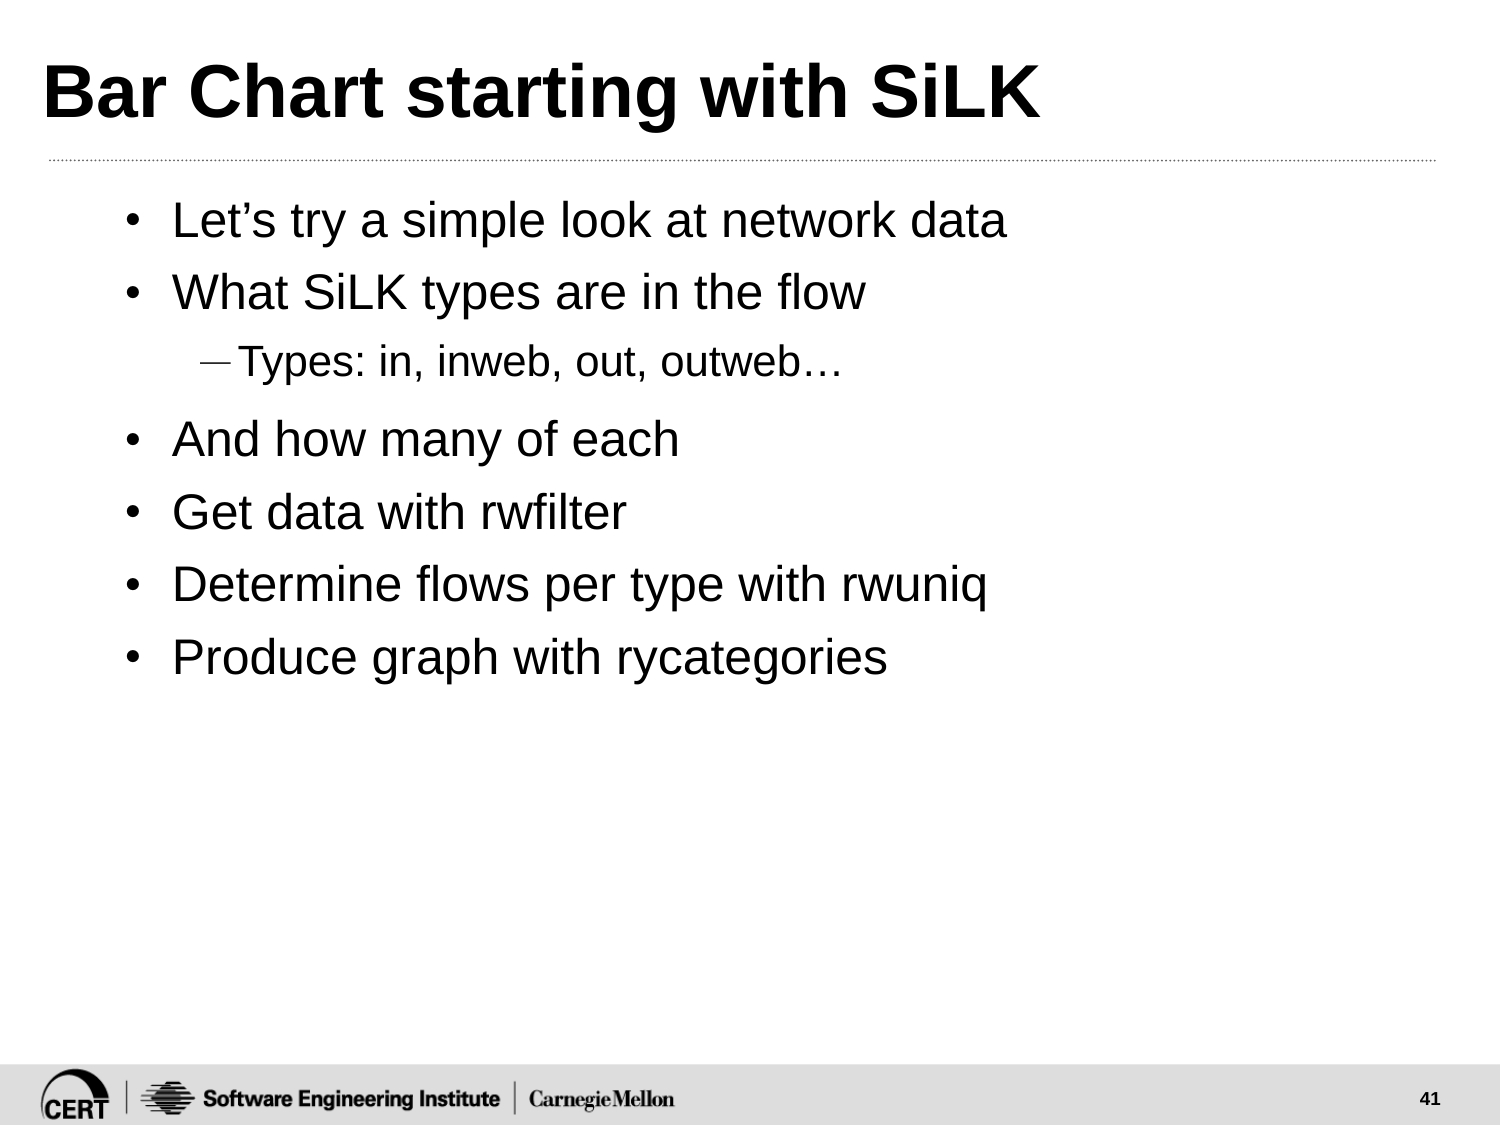

# Bar Chart starting with SiLK
Let’s try a simple look at network data
What SiLK types are in the flow
Types: in, inweb, out, outweb…
And how many of each
Get data with rwfilter
Determine flows per type with rwuniq
Produce graph with rycategories